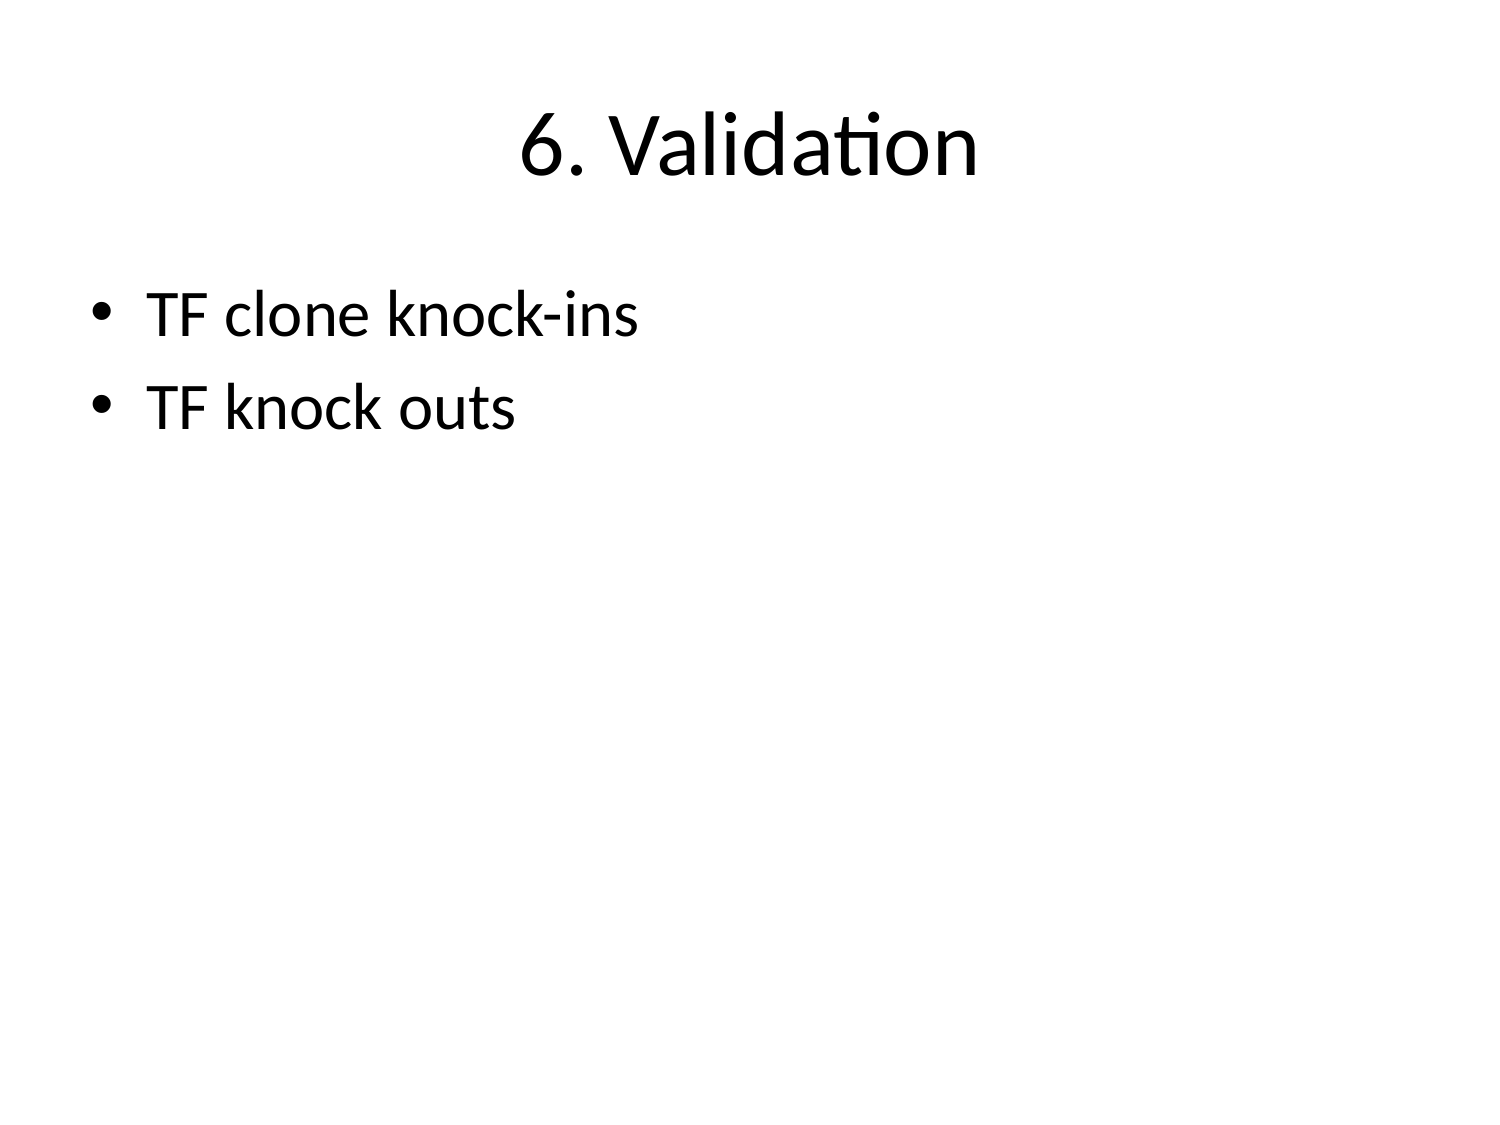

# 6. Validation
TF clone knock-ins
TF knock outs